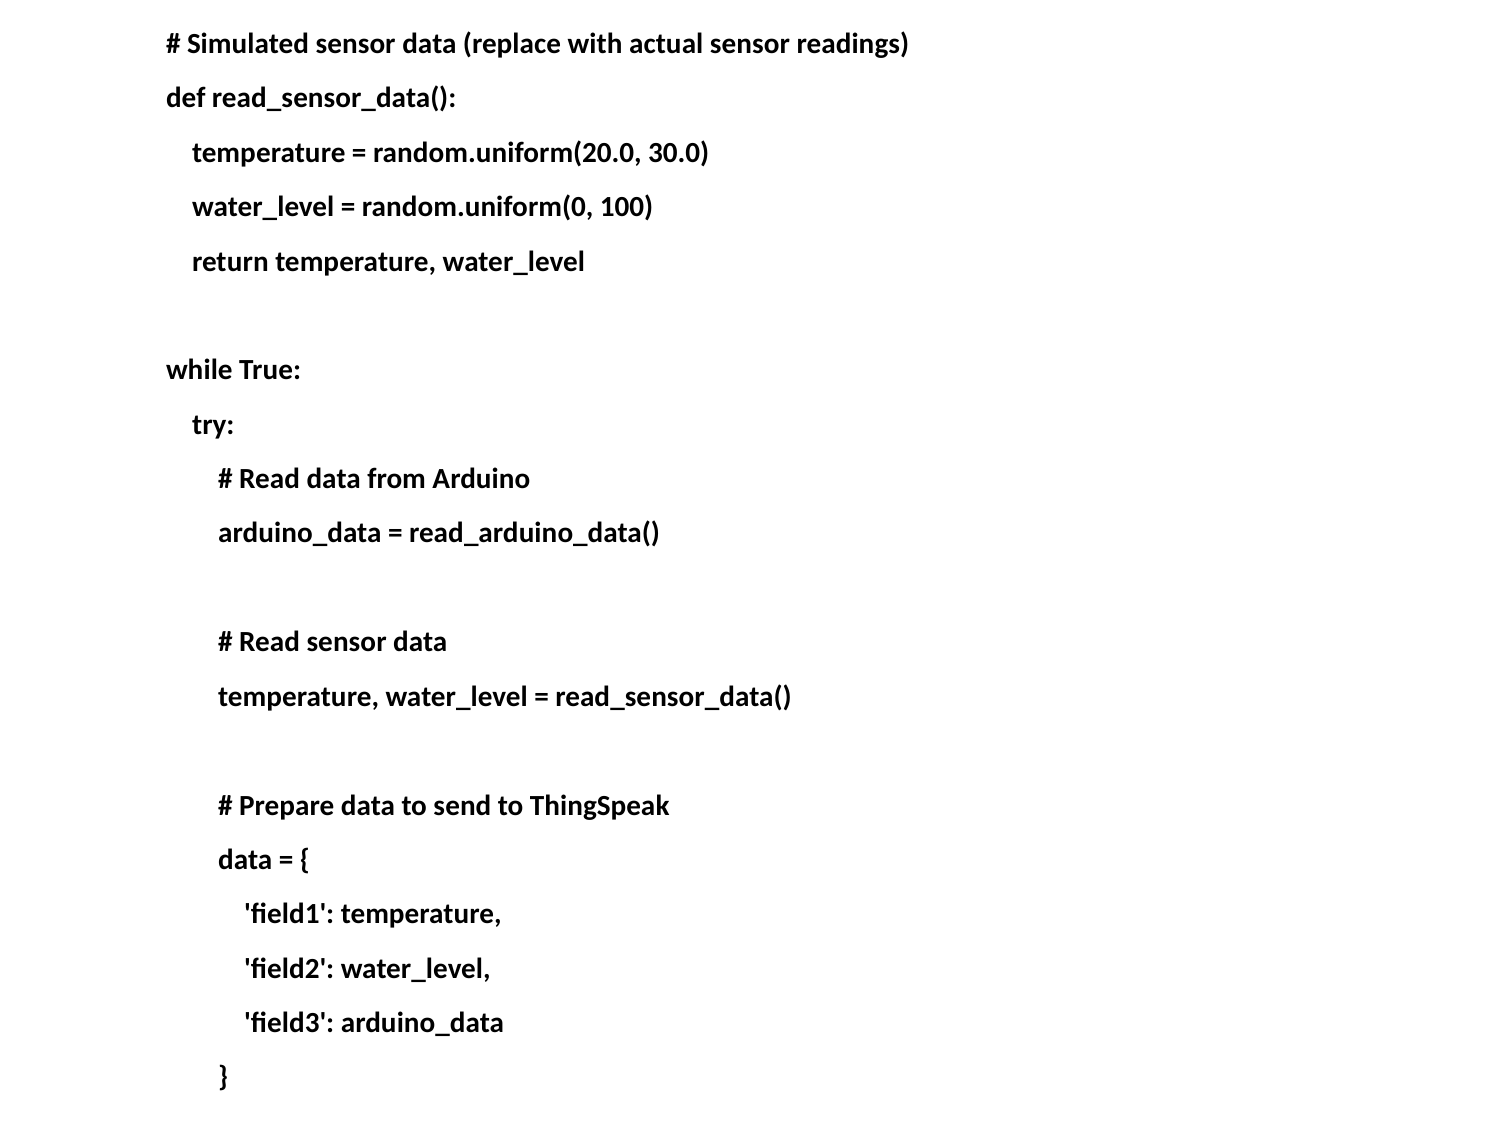

# Simulated sensor data (replace with actual sensor readings)
def read_sensor_data():
    temperature = random.uniform(20.0, 30.0)
    water_level = random.uniform(0, 100)
    return temperature, water_level

while True:
    try:
        # Read data from Arduino
        arduino_data = read_arduino_data()

        # Read sensor data
        temperature, water_level = read_sensor_data()

        # Prepare data to send to ThingSpeak
        data = {
            'field1': temperature,
            'field2': water_level,
            'field3': arduino_data
        }